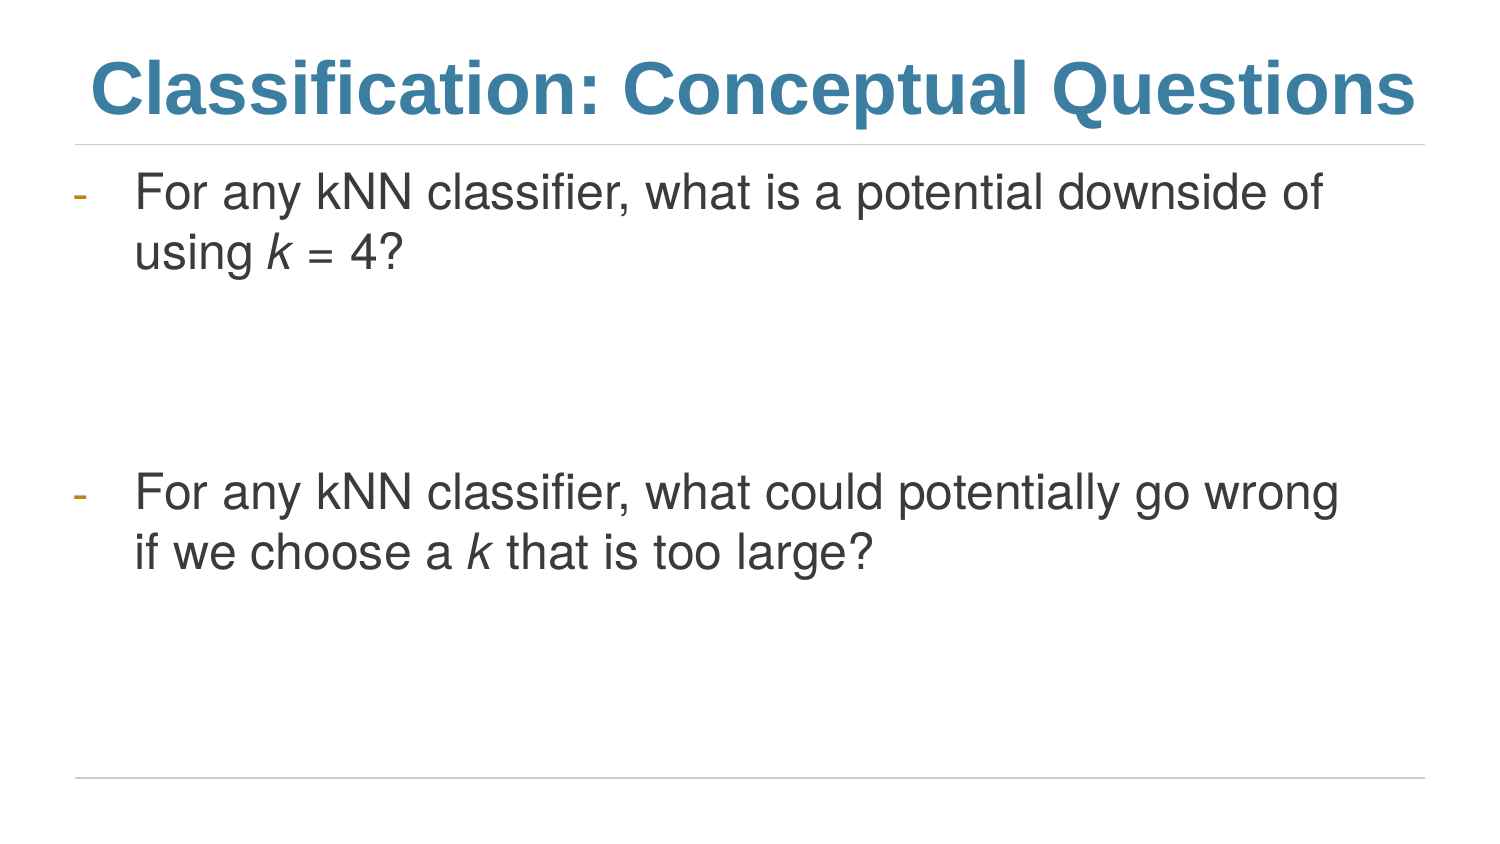

# Classification: Conceptual Questions
For any kNN classifier, what is a potential downside of using k = 4?

For any kNN classifier, what could potentially go wrong if we choose a k that is too large?